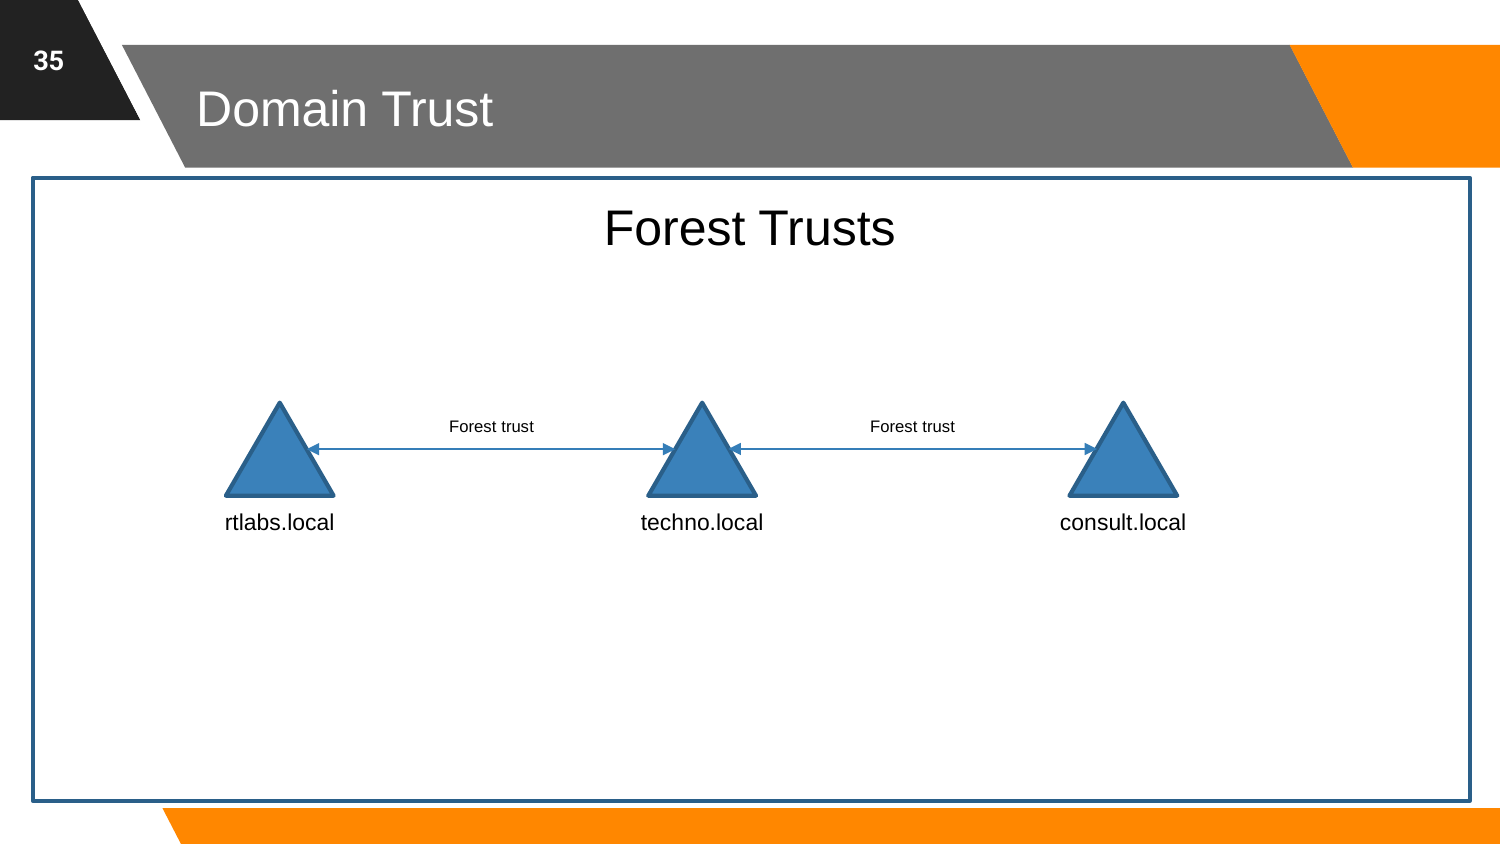

35
# Domain Trust

Forest Trusts

Forest trust
Forest trust
techno.local
rtlabs.local
consult.local